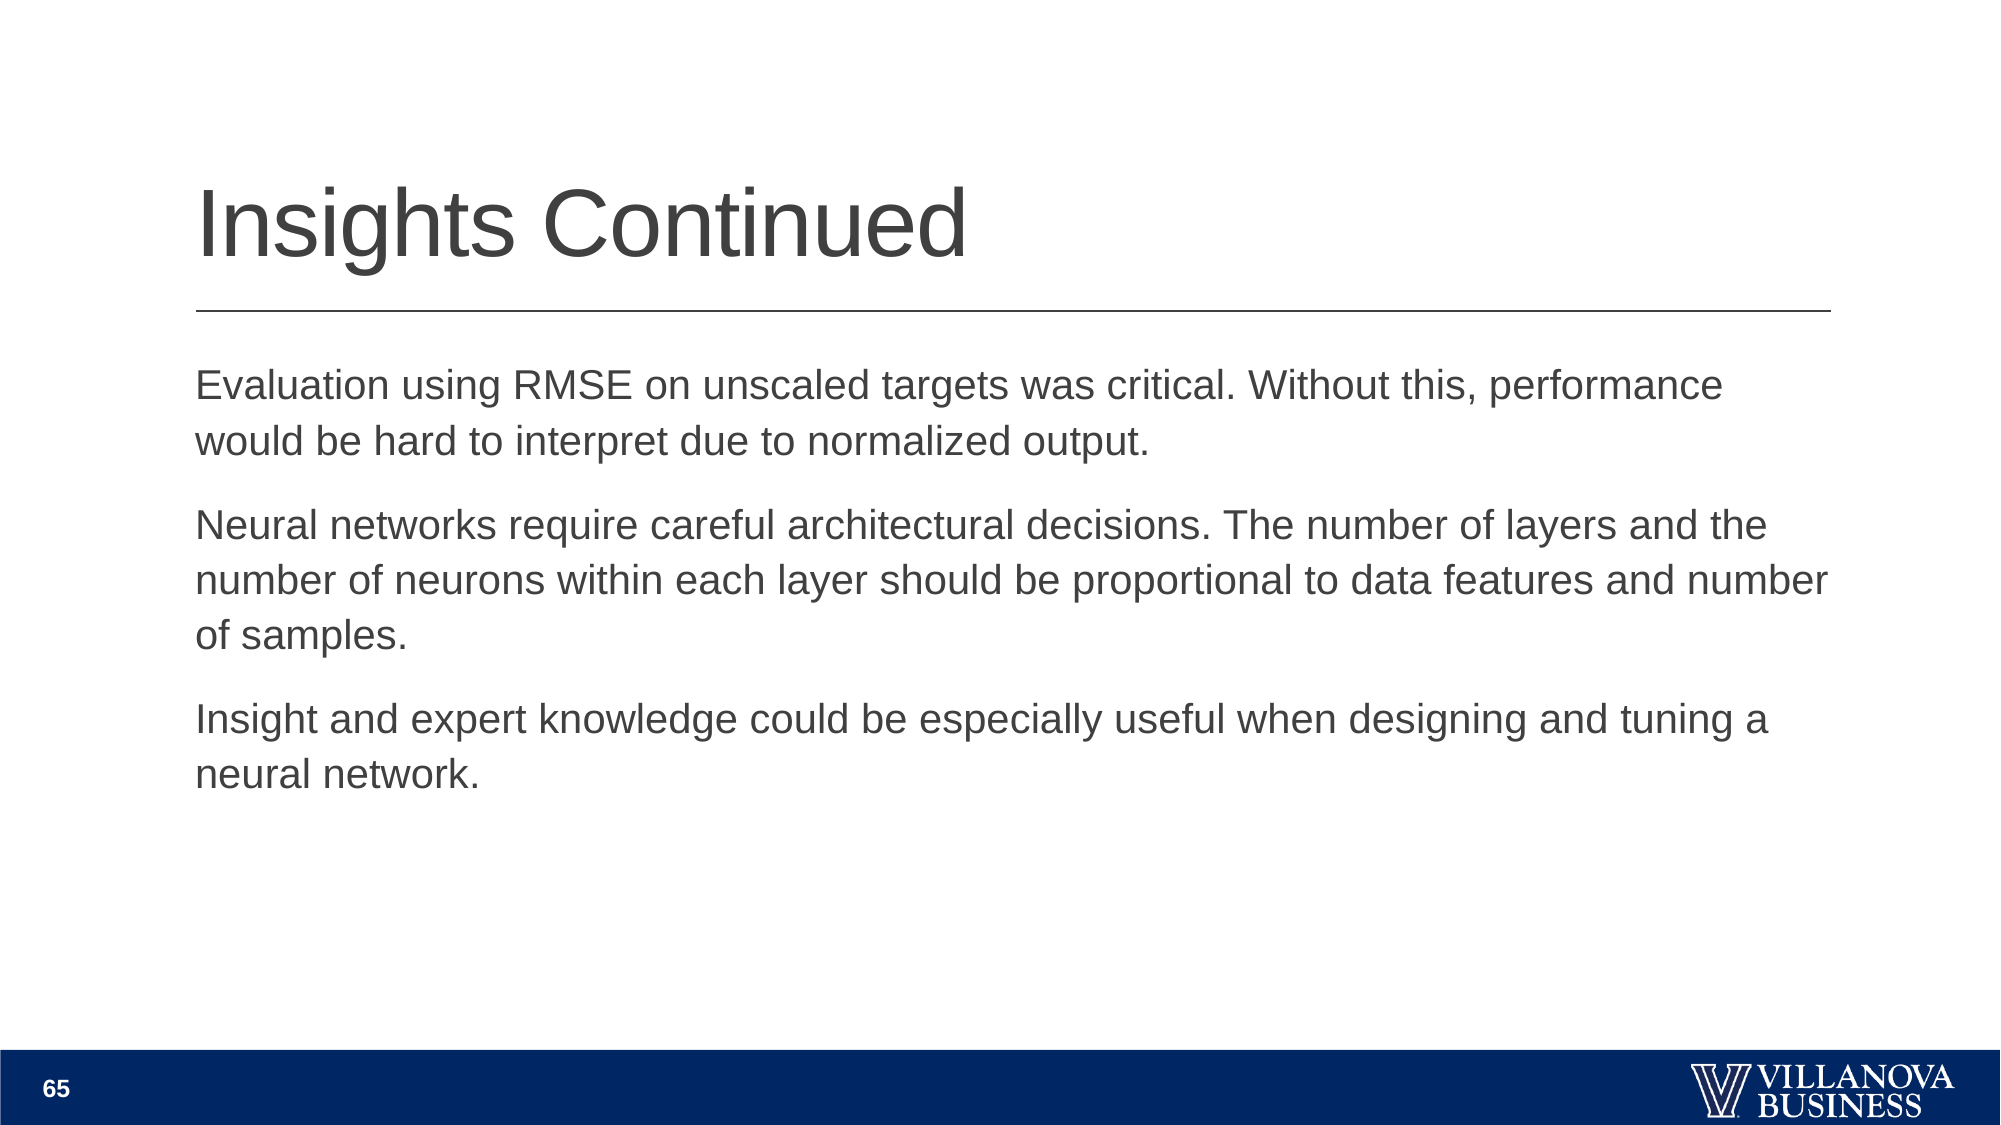

# Insights Continued
Evaluation using RMSE on unscaled targets was critical. Without this, performance would be hard to interpret due to normalized output.
Neural networks require careful architectural decisions. The number of layers and the number of neurons within each layer should be proportional to data features and number of samples.
Insight and expert knowledge could be especially useful when designing and tuning a neural network.

65